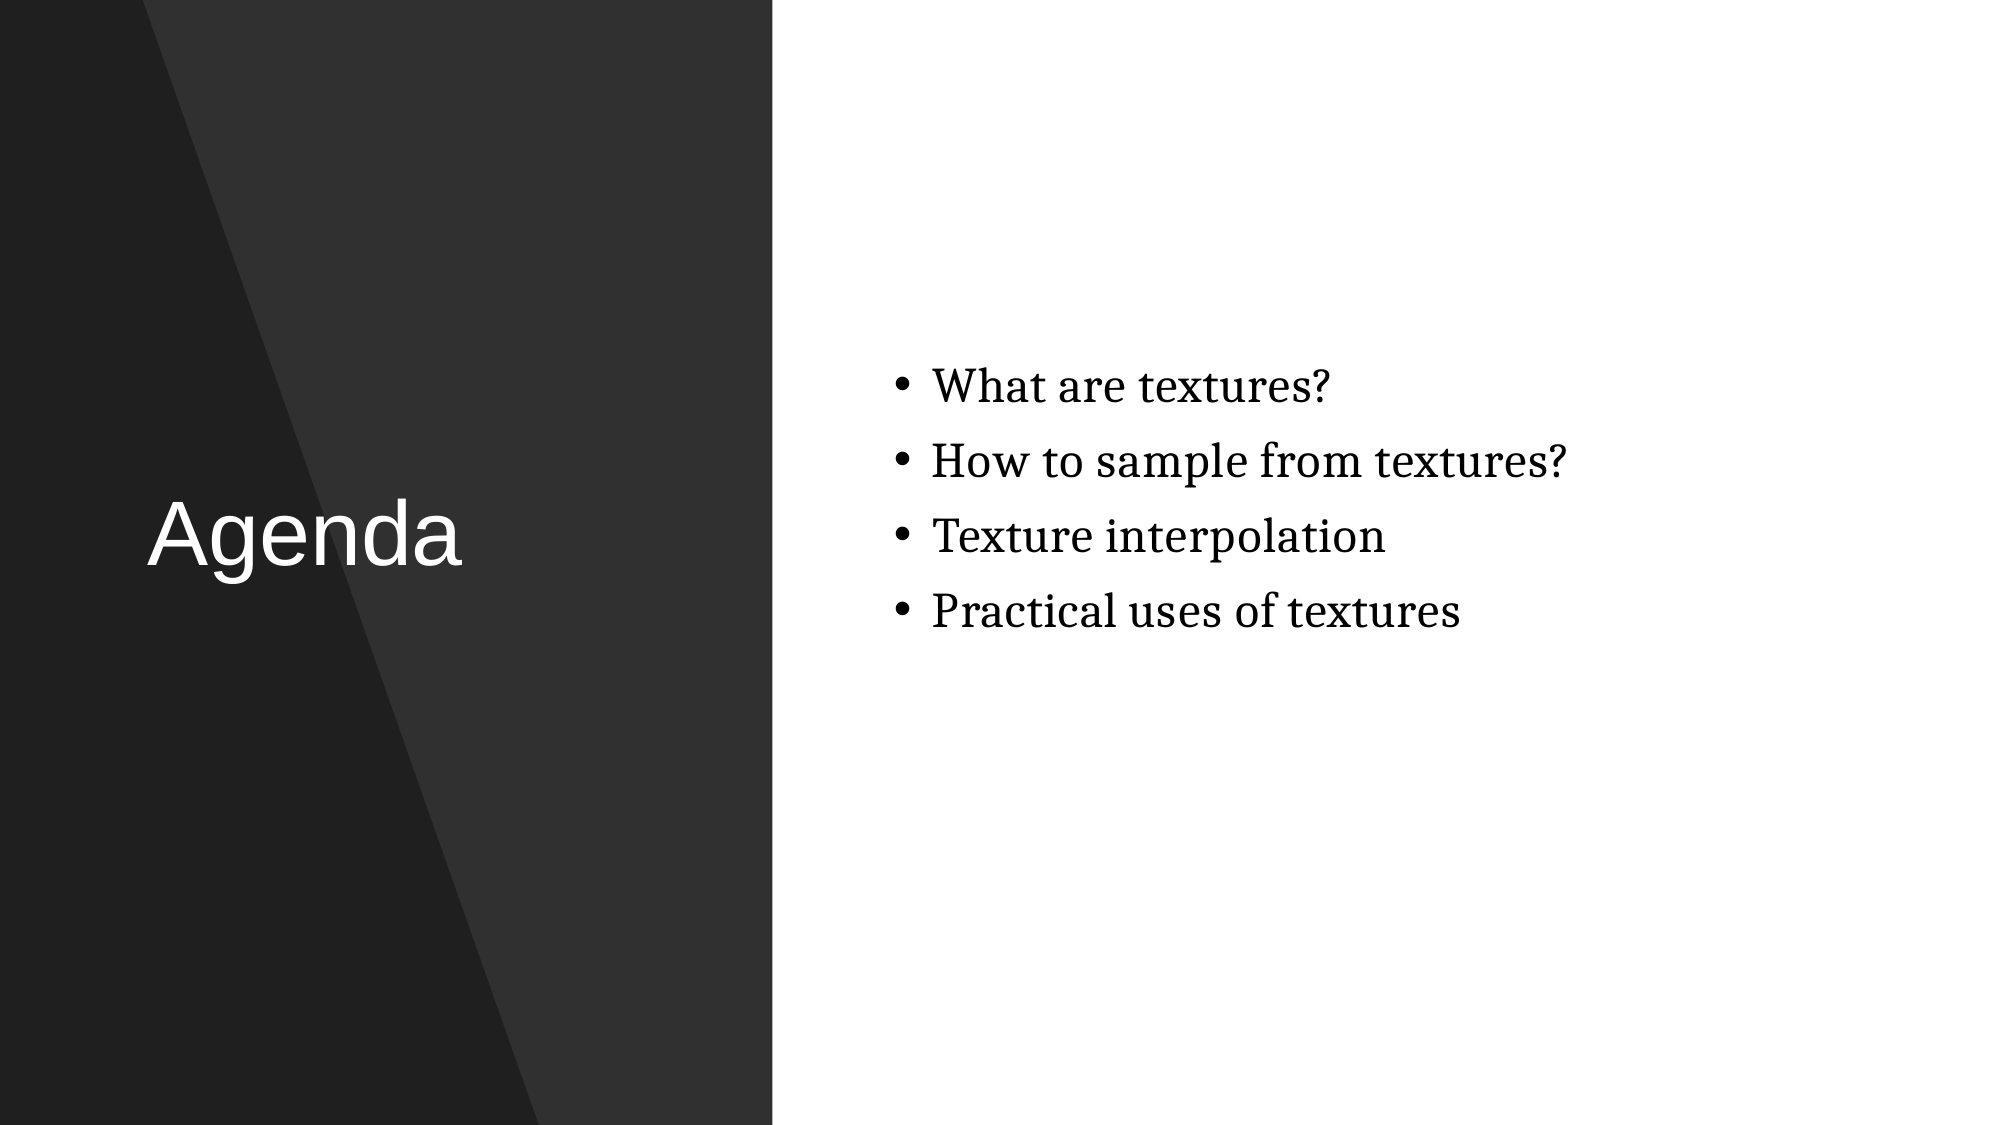

# Agenda
What are textures?
How to sample from textures?
Texture interpolation
Practical uses of textures